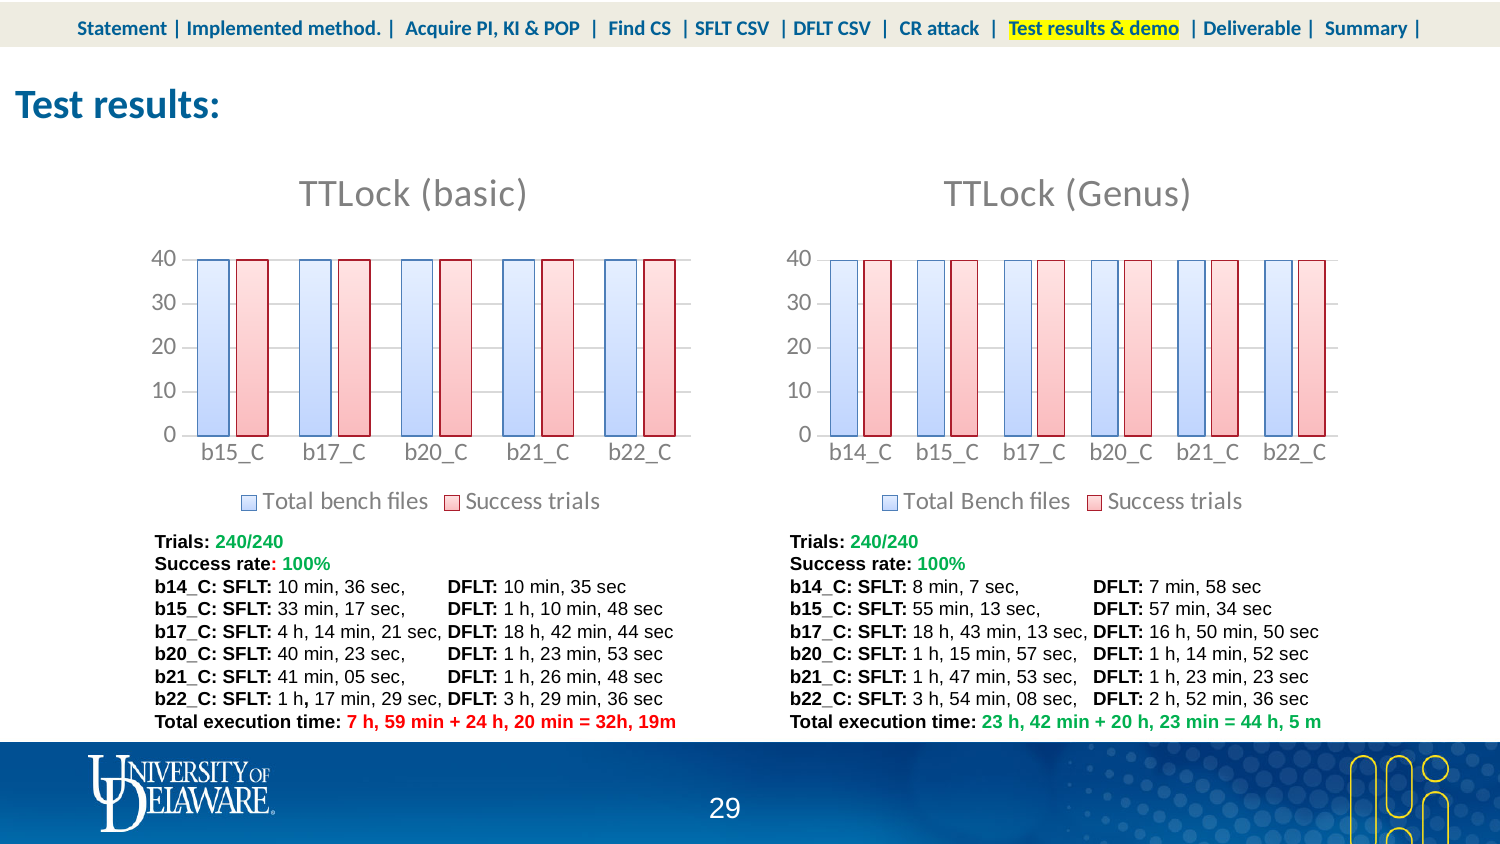

Statement | Implemented method. |  Acquire PI, KI & POP  |  Find CS  | SFLT CSV  | DFLT CSV  |  CR attack  |  Test results & demo  | Deliverable |  Summary |
Test results:

### Chart: TTLock (basic)

| Category | Total bench files | Success trials |
|---|---|---|
| b15_C | 40.0 | 40.0 |
| b17_C | 40.0 | 40.0 |
| b20_C | 40.0 | 40.0 |
| b21_C | 40.0 | 40.0 |
| b22_C | 40.0 | 40.0 |

### Chart: TTLock (Genus)

| Category | Total Bench files | Success trials |
|---|---|---|
| b14_C | 40.0 | 40.0 |
| b15_C | 40.0 | 40.0 |
| b17_C | 40.0 | 40.0 |
| b20_C | 40.0 | 40.0 |
| b21_C | 40.0 | 40.0 |
| b22_C | 40.0 | 40.0 |
Trials: 240/240
Success rate: 100%
b14_C: SFLT: 10 min, 36 sec,        DFLT: 10 min, 35 sec
b15_C: SFLT: 33 min, 17 sec,        DFLT: 1 h, 10 min, 48 sec
b17_C: SFLT: 4 h, 14 min, 21 sec, DFLT: 18 h, 42 min, 44 sec
b20_C: SFLT: 40 min, 23 sec,        DFLT: 1 h, 23 min, 53 sec
b21_C: SFLT: 41 min, 05 sec,        DFLT: 1 h, 26 min, 48 sec
b22_C: SFLT: 1 h, 17 min, 29 sec, DFLT: 3 h, 29 min, 36 sec
Total execution time: 7 h, 59 min + 24 h, 20 min = 32h, 19m
Trials: 240/240
Success rate: 100%
b14_C: SFLT: 8 min, 7 sec,              DFLT: 7 min, 58 sec
b15_C: SFLT: 55 min, 13 sec,          DFLT: 57 min, 34 sec
b17_C: SFLT: 18 h, 43 min, 13 sec, DFLT: 16 h, 50 min, 50 sec
b20_C: SFLT: 1 h, 15 min, 57 sec,   DFLT: 1 h, 14 min, 52 sec
b21_C: SFLT: 1 h, 47 min, 53 sec,   DFLT: 1 h, 23 min, 23 sec
b22_C: SFLT: 3 h, 54 min, 08 sec,   DFLT: 2 h, 52 min, 36 sec
Total execution time: 23 h, 42 min + 20 h, 23 min = 44 h, 5 m
29